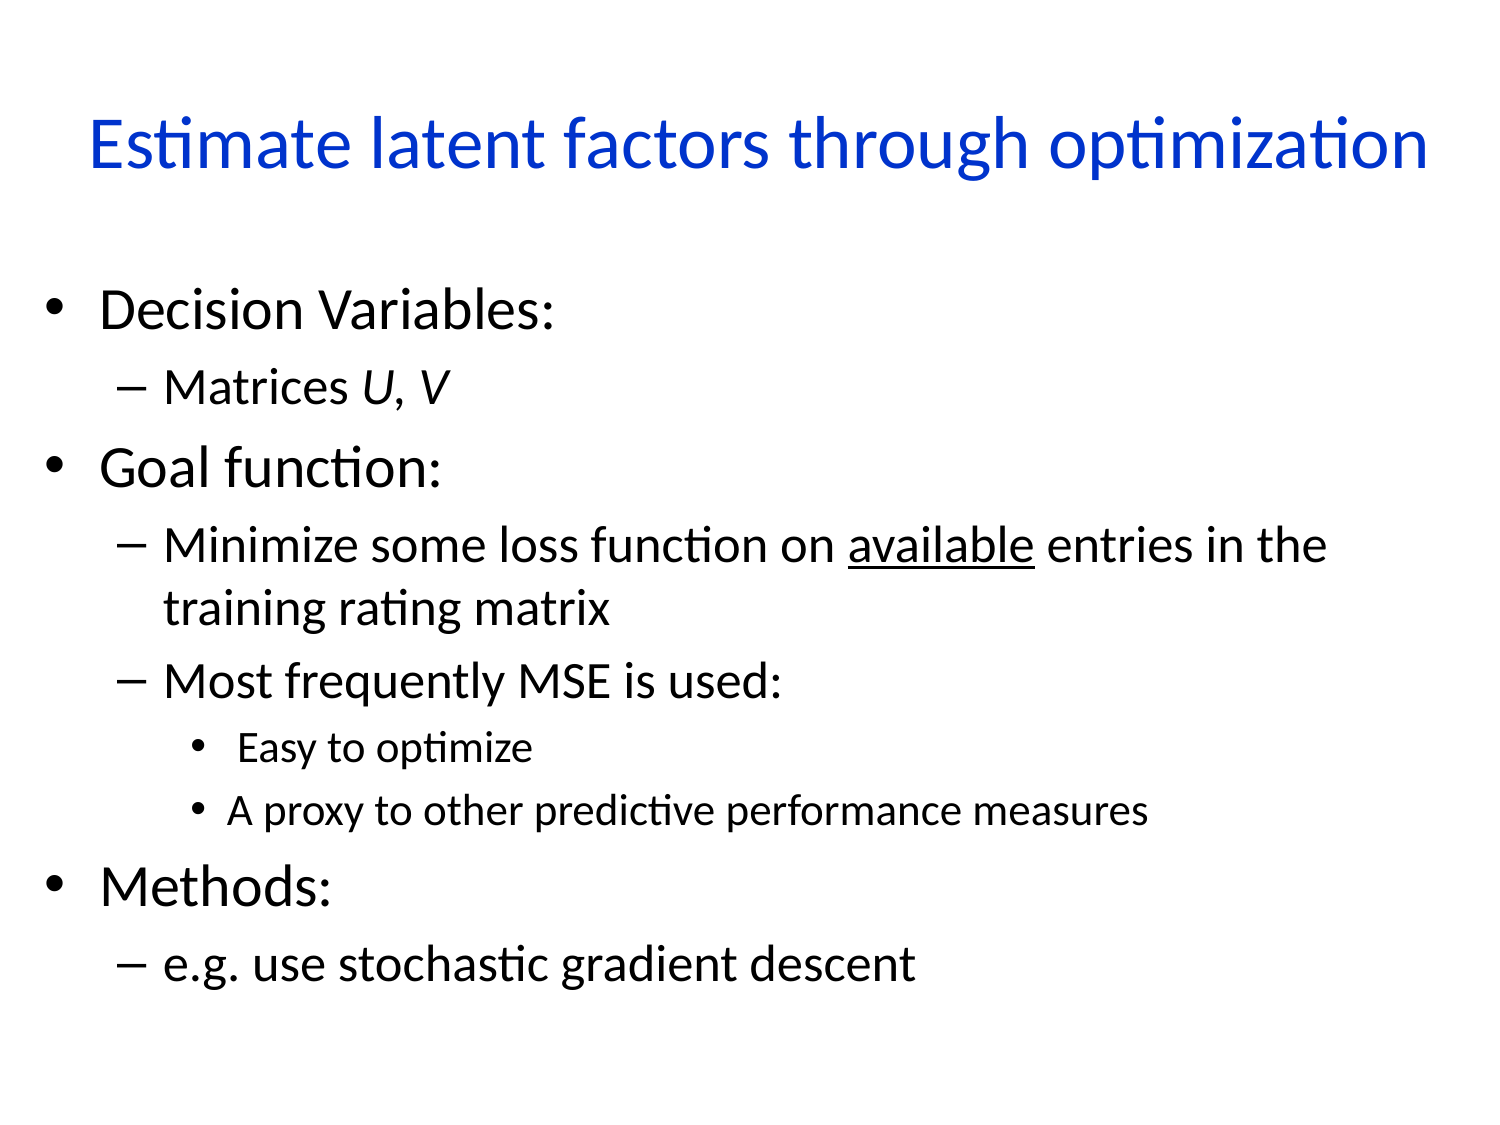

# Estimate latent factors through optimization
Decision Variables:
Matrices U, V
Goal function:
Minimize some loss function on available entries in the training rating matrix
Most frequently MSE is used:
 Easy to optimize
A proxy to other predictive performance measures
Methods:
e.g. use stochastic gradient descent